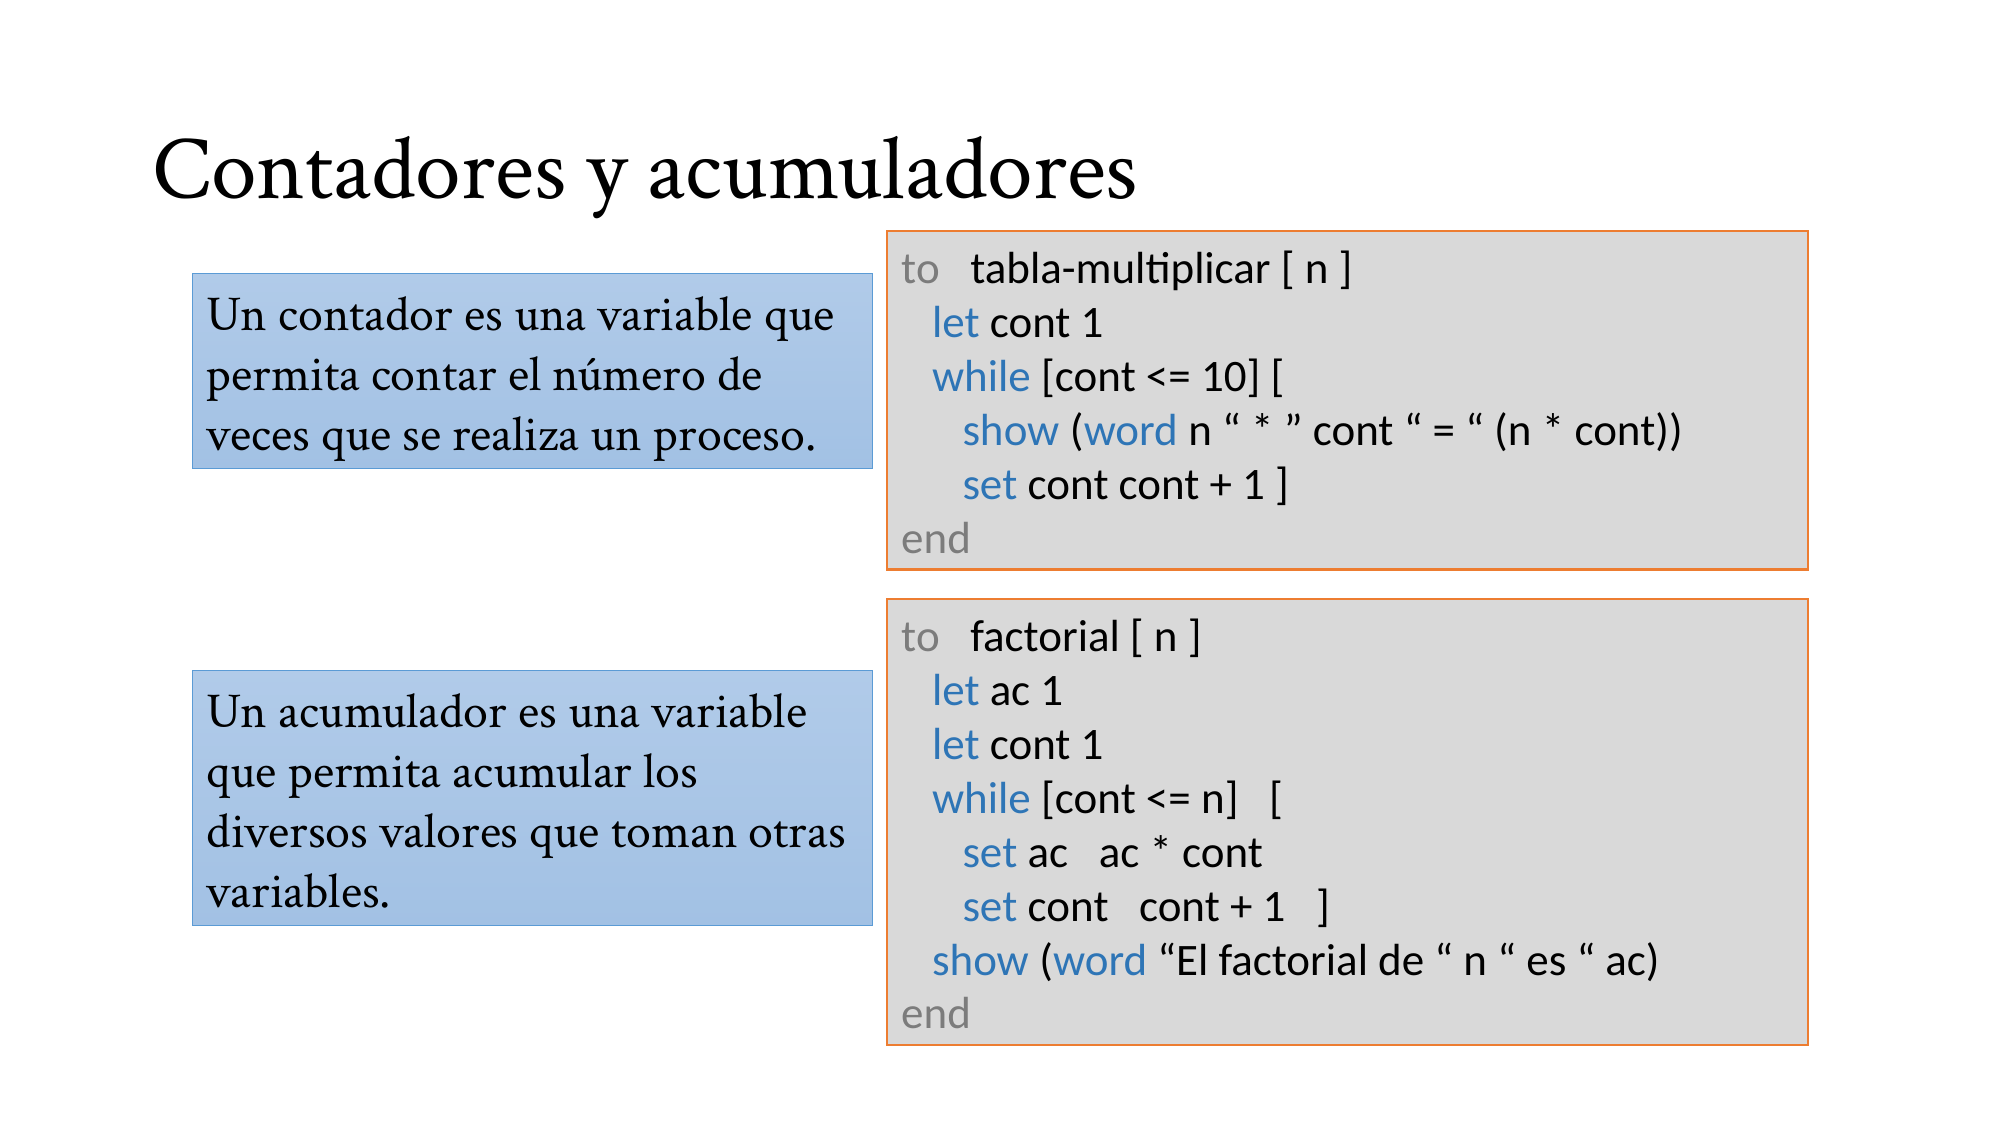

# Contadores y acumuladores
to   tabla-multiplicar [ n ]
   let cont 1
   while [cont <= 10] [
      show (word n “ * ” cont “ = “ (n * cont))
      set cont cont + 1 ]
end
Un contador es una variable que permita contar el número de veces que se realiza un proceso.
to   factorial [ n ]
   let ac 1
   let cont 1
   while [cont <= n]   [
      set ac   ac * cont
      set cont   cont + 1   ]
   show (word “El factorial de “ n “ es “ ac)
end
Un acumulador es una variable que permita acumular los diversos valores que toman otras variables.